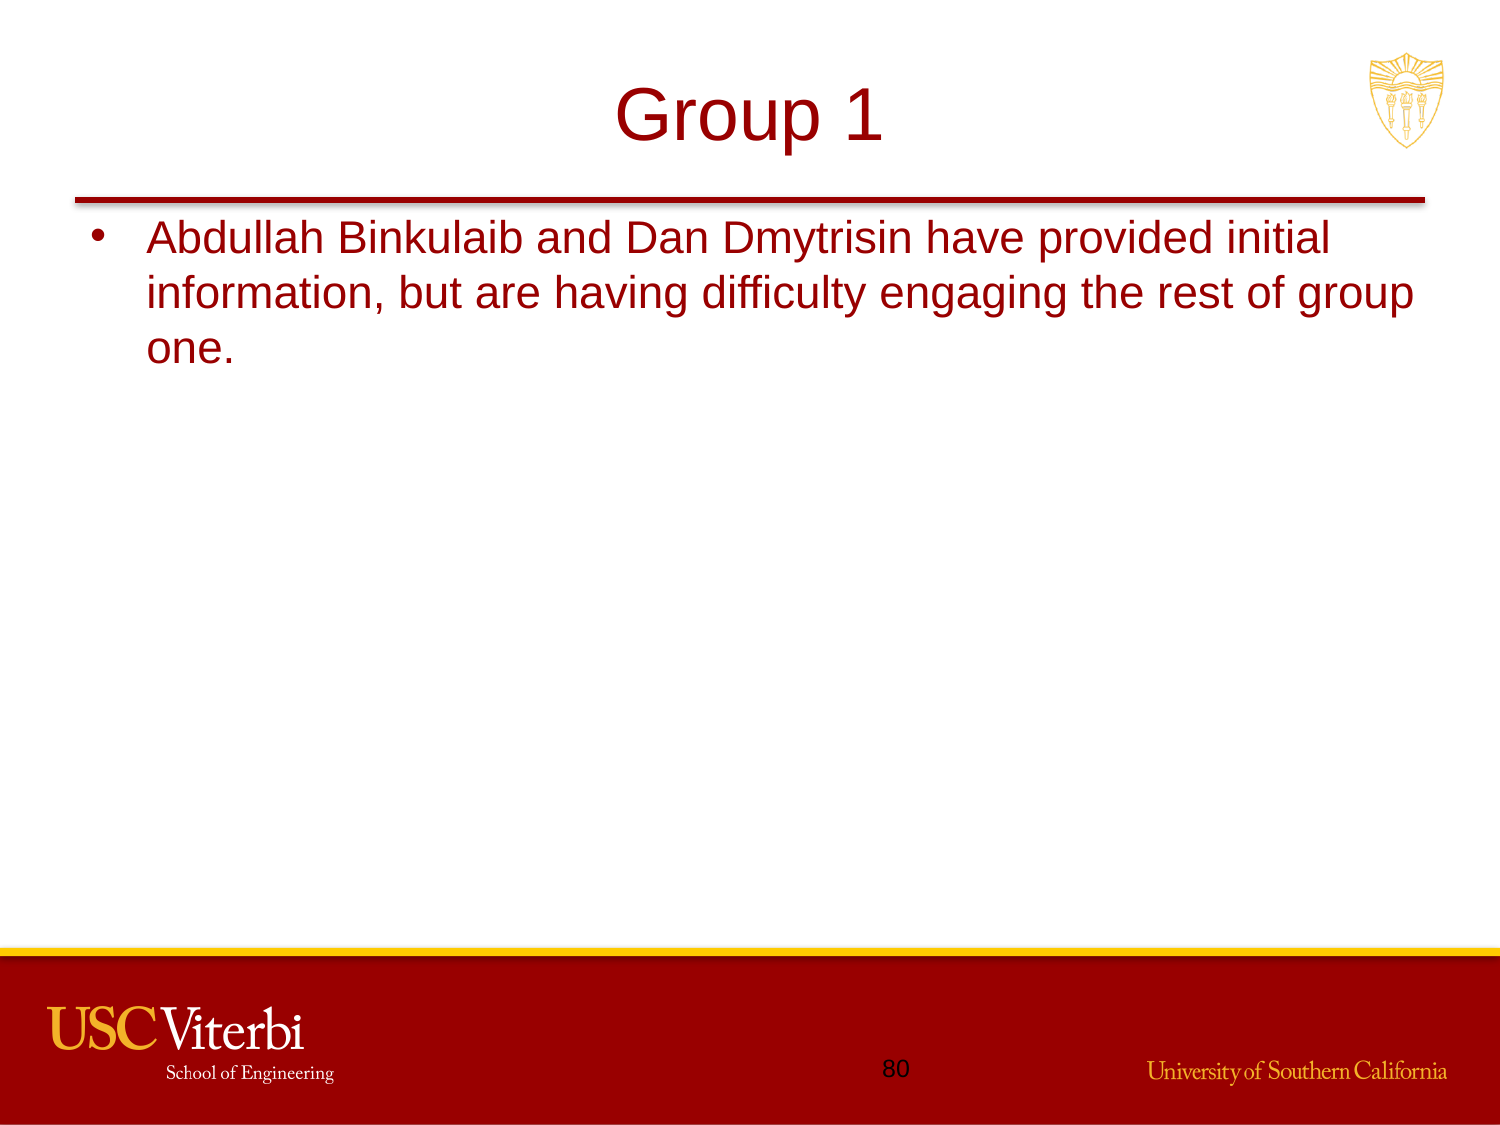

# Group 1
Abdullah Binkulaib and Dan Dmytrisin have provided initial information, but are having difficulty engaging the rest of group one.

80